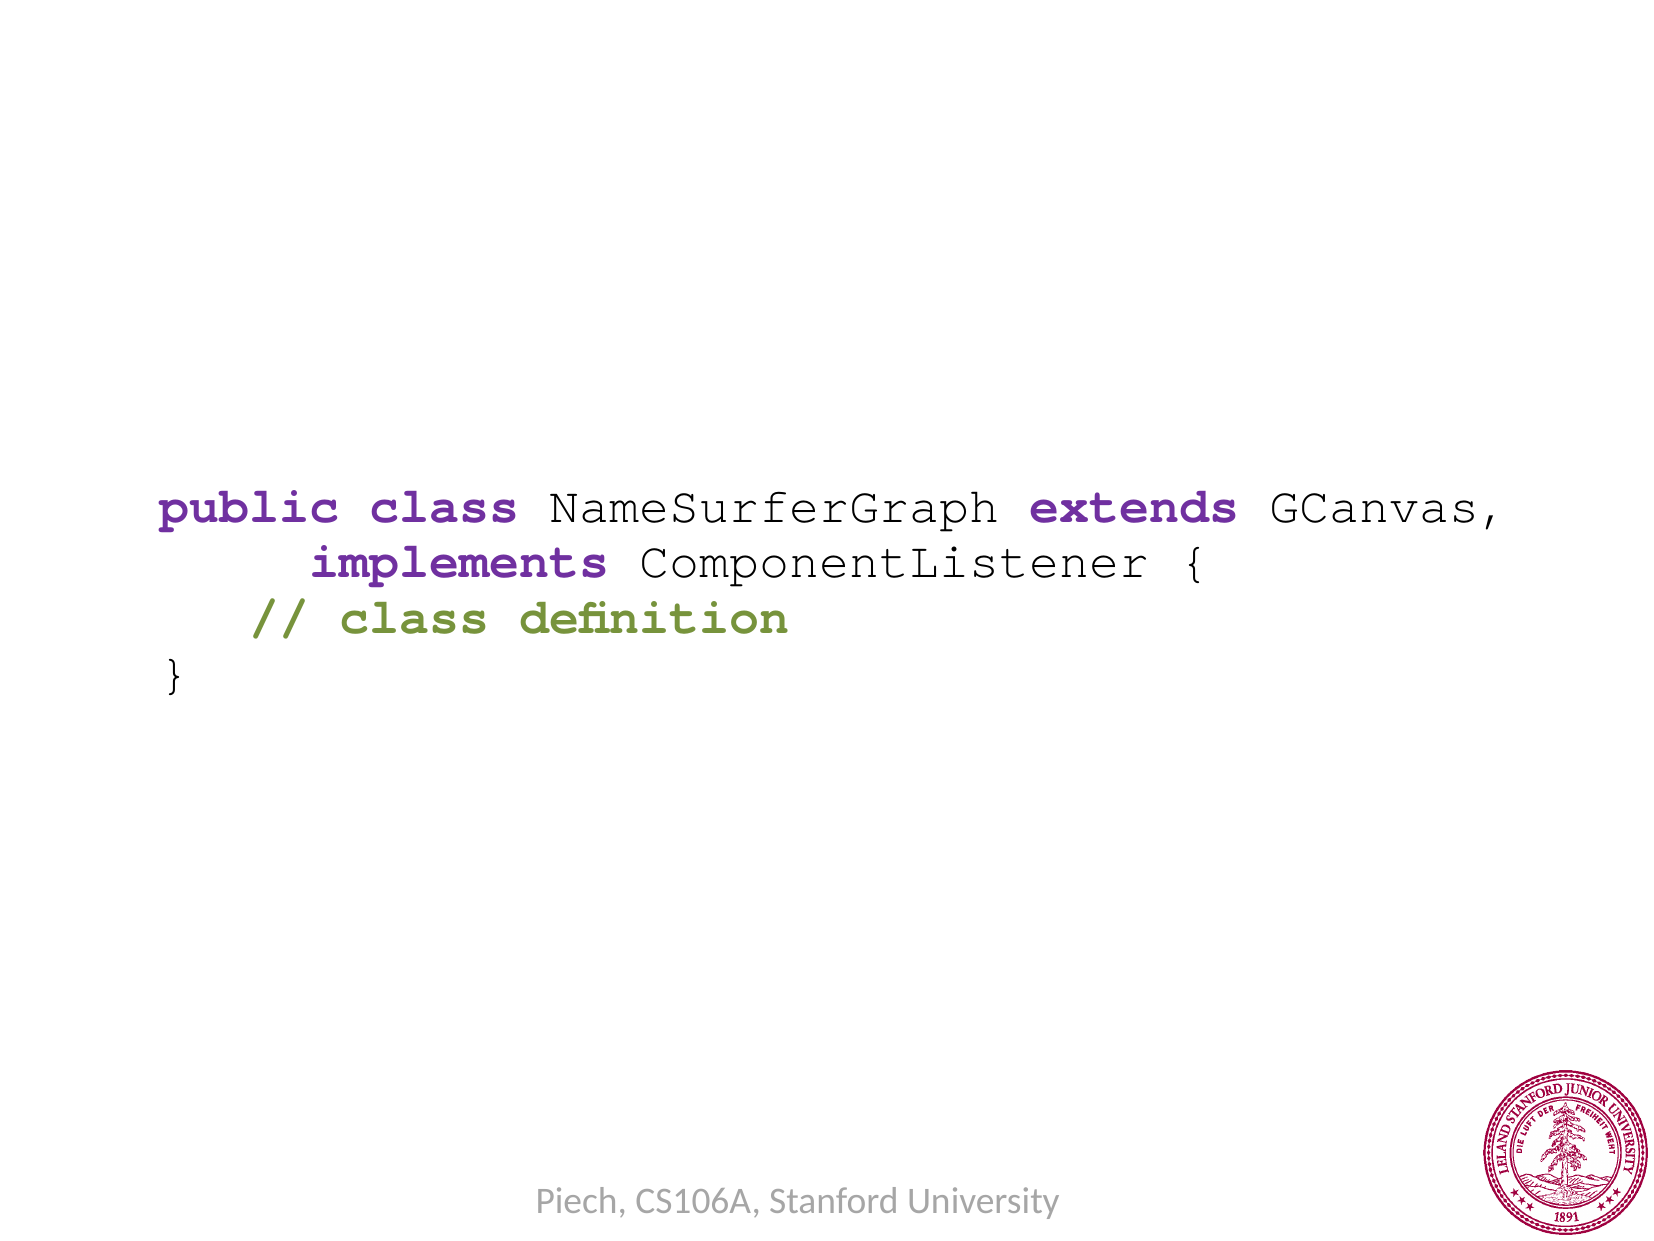

public class NameSurferGraph extends GCanvas,
	implements ComponentListener {
   // class definition
}